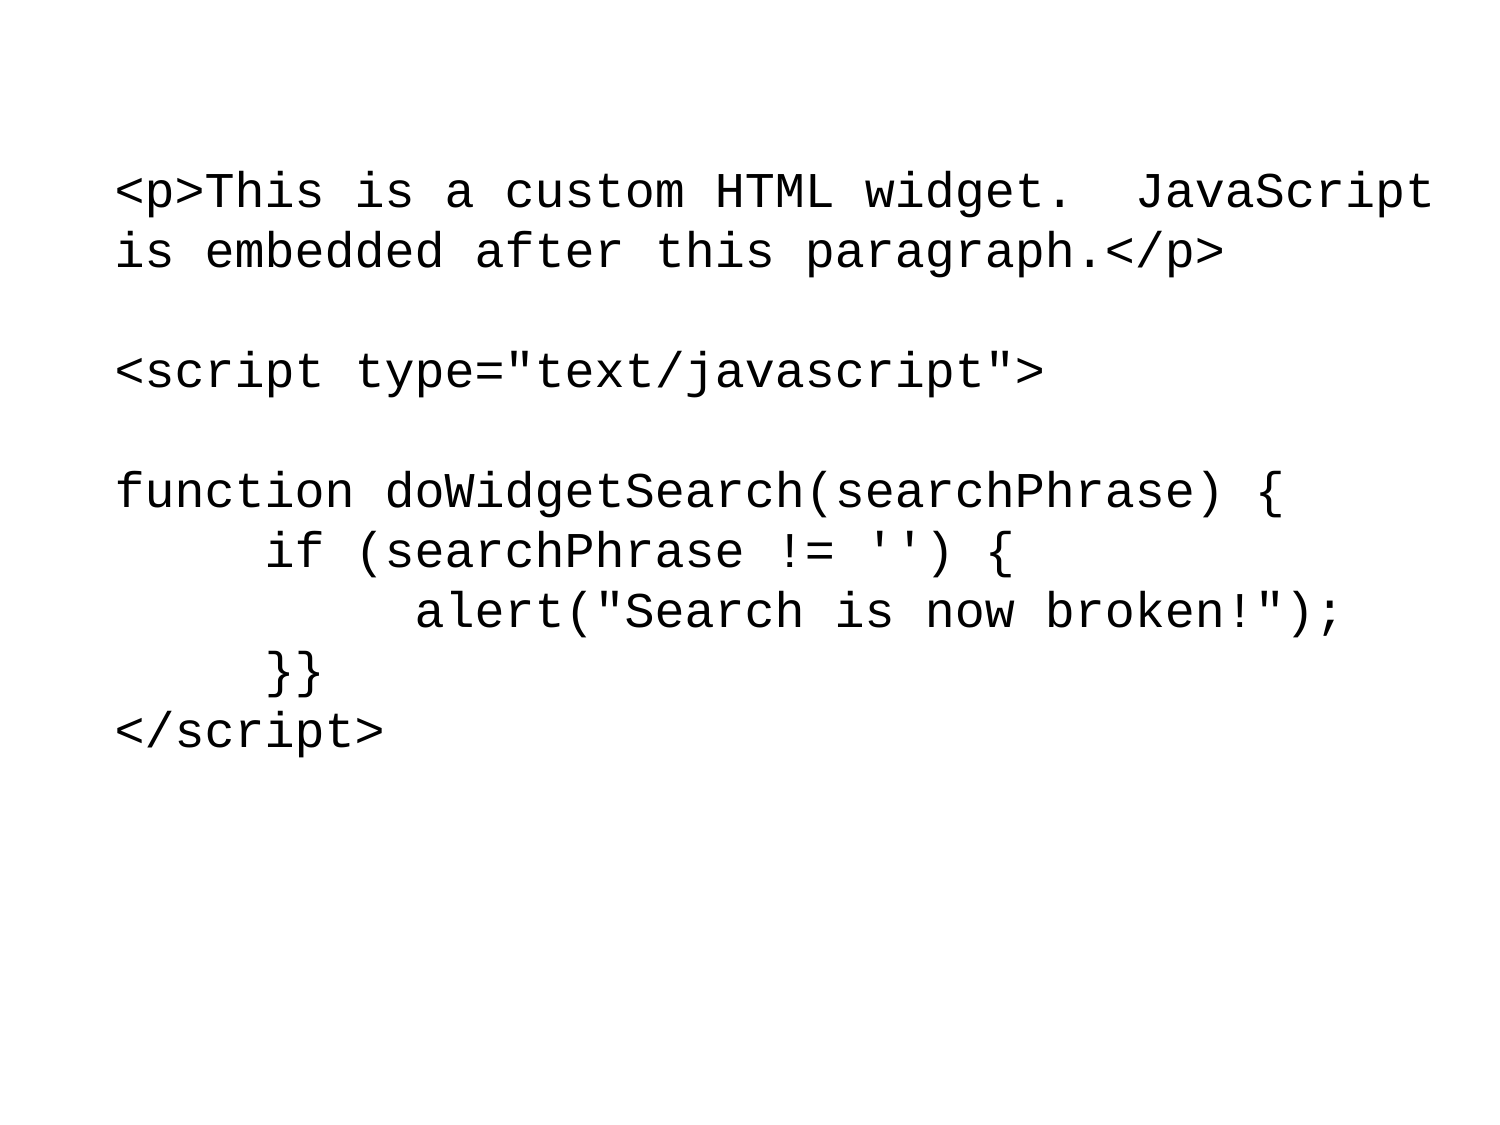

<p>This is a custom HTML widget.  JavaScript is embedded after this paragraph.</p>

<script type="text/javascript">

function doWidgetSearch(searchPhrase) {
	if (searchPhrase != '') {
		alert("Search is now broken!");
	}}
</script>